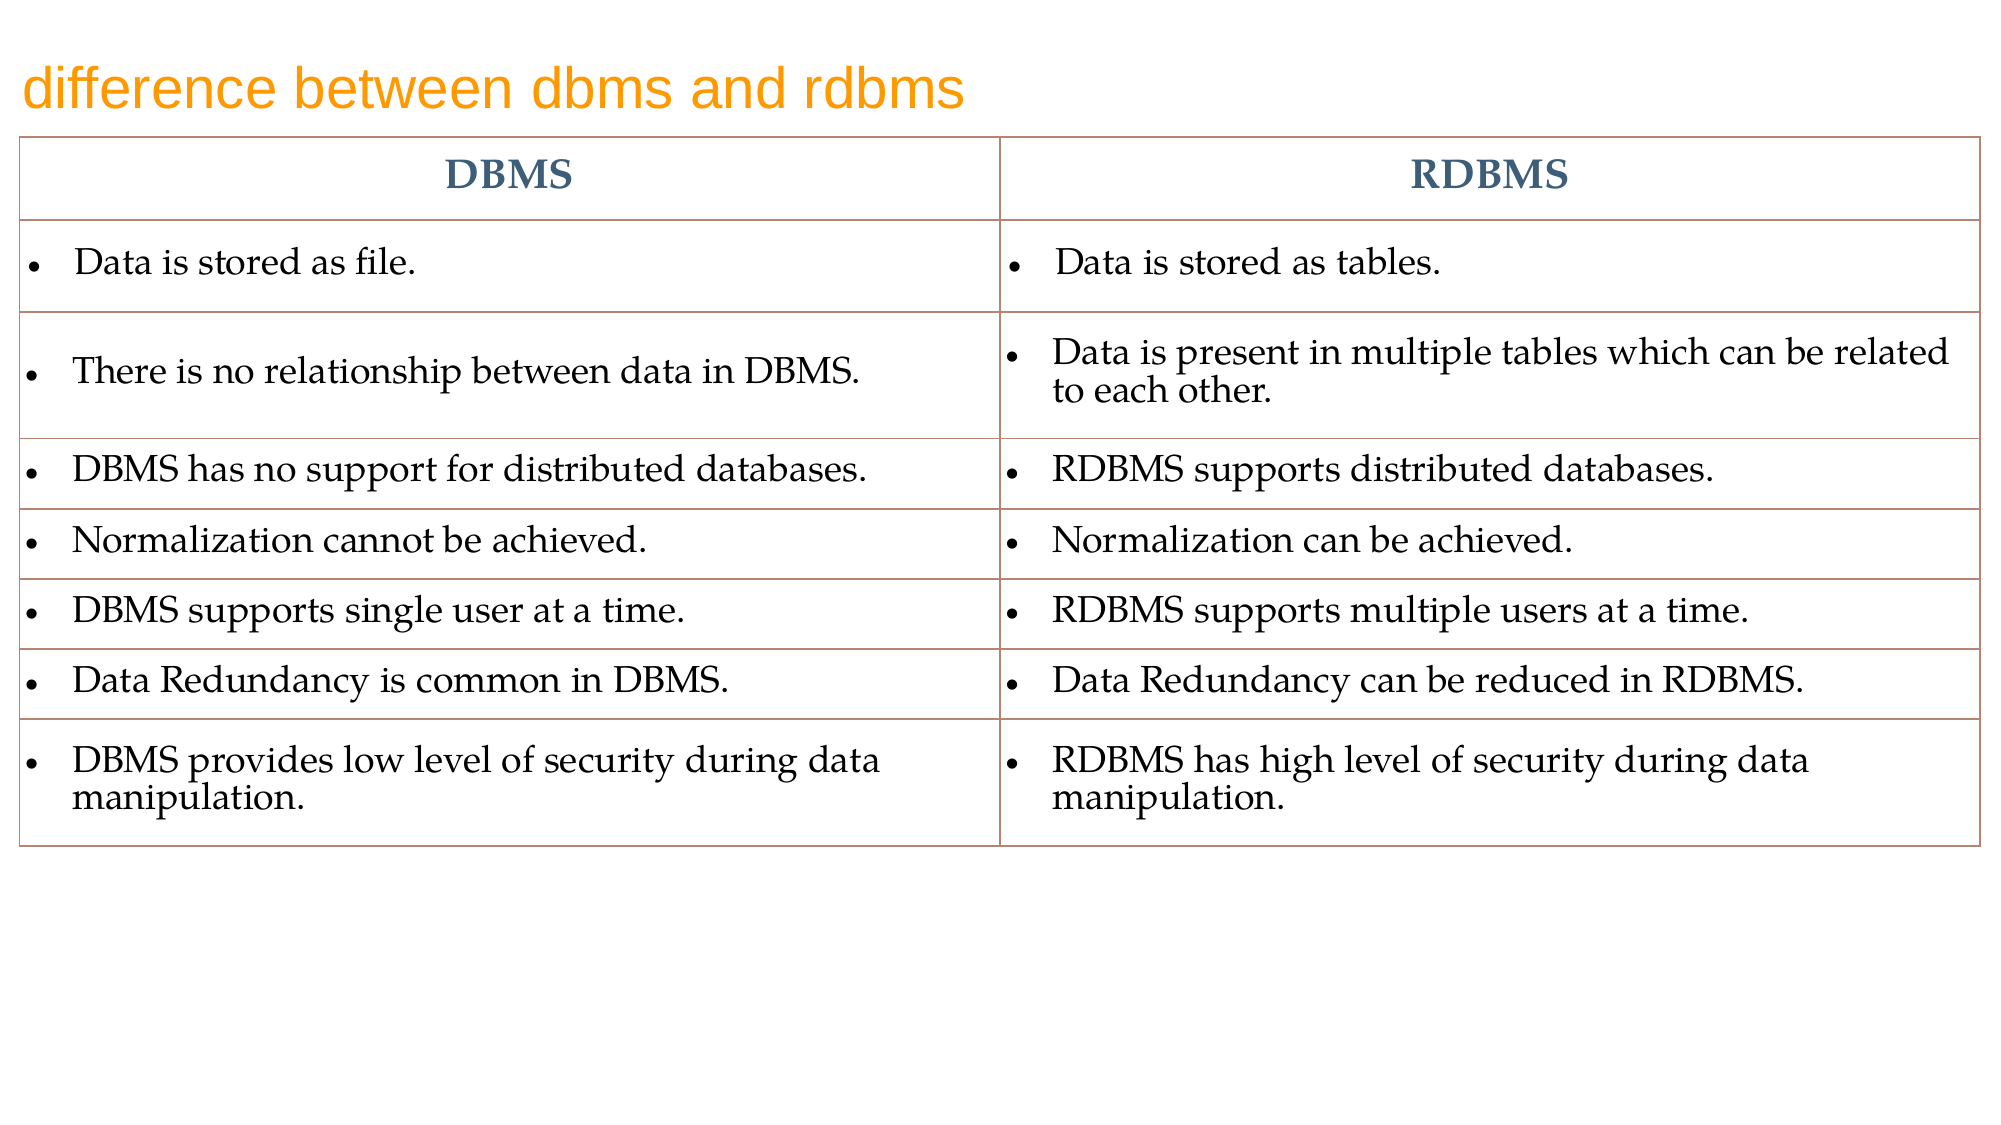

difference between dbms and rdbms
| DBMS | RDBMS |
| --- | --- |
| Data is stored as file. | Data is stored as tables. |
| There is no relationship between data in DBMS. | Data is present in multiple tables which can be related to each other. |
| DBMS has no support for distributed databases. | RDBMS supports distributed databases. |
| Normalization cannot be achieved. | Normalization can be achieved. |
| DBMS supports single user at a time. | RDBMS supports multiple users at a time. |
| Data Redundancy is common in DBMS. | Data Redundancy can be reduced in RDBMS. |
| DBMS provides low level of security during data manipulation. | RDBMS has high level of security during data manipulation. |